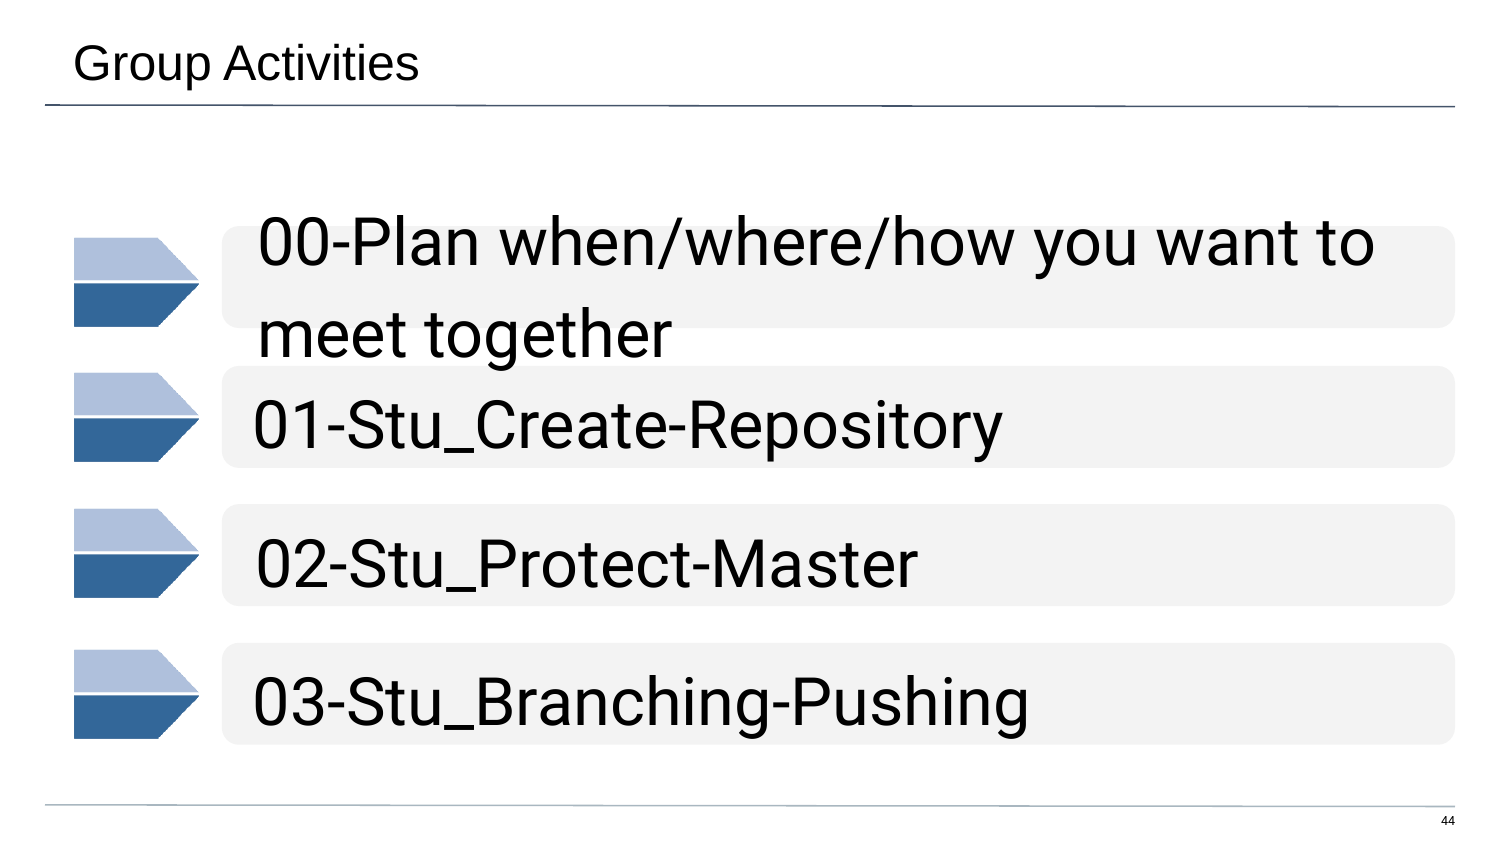

# Group Activities
00-Plan when/where/how you want to meet together
01-Stu_Create-Repository
02-Stu_Protect-Master
03-Stu_Branching-Pushing